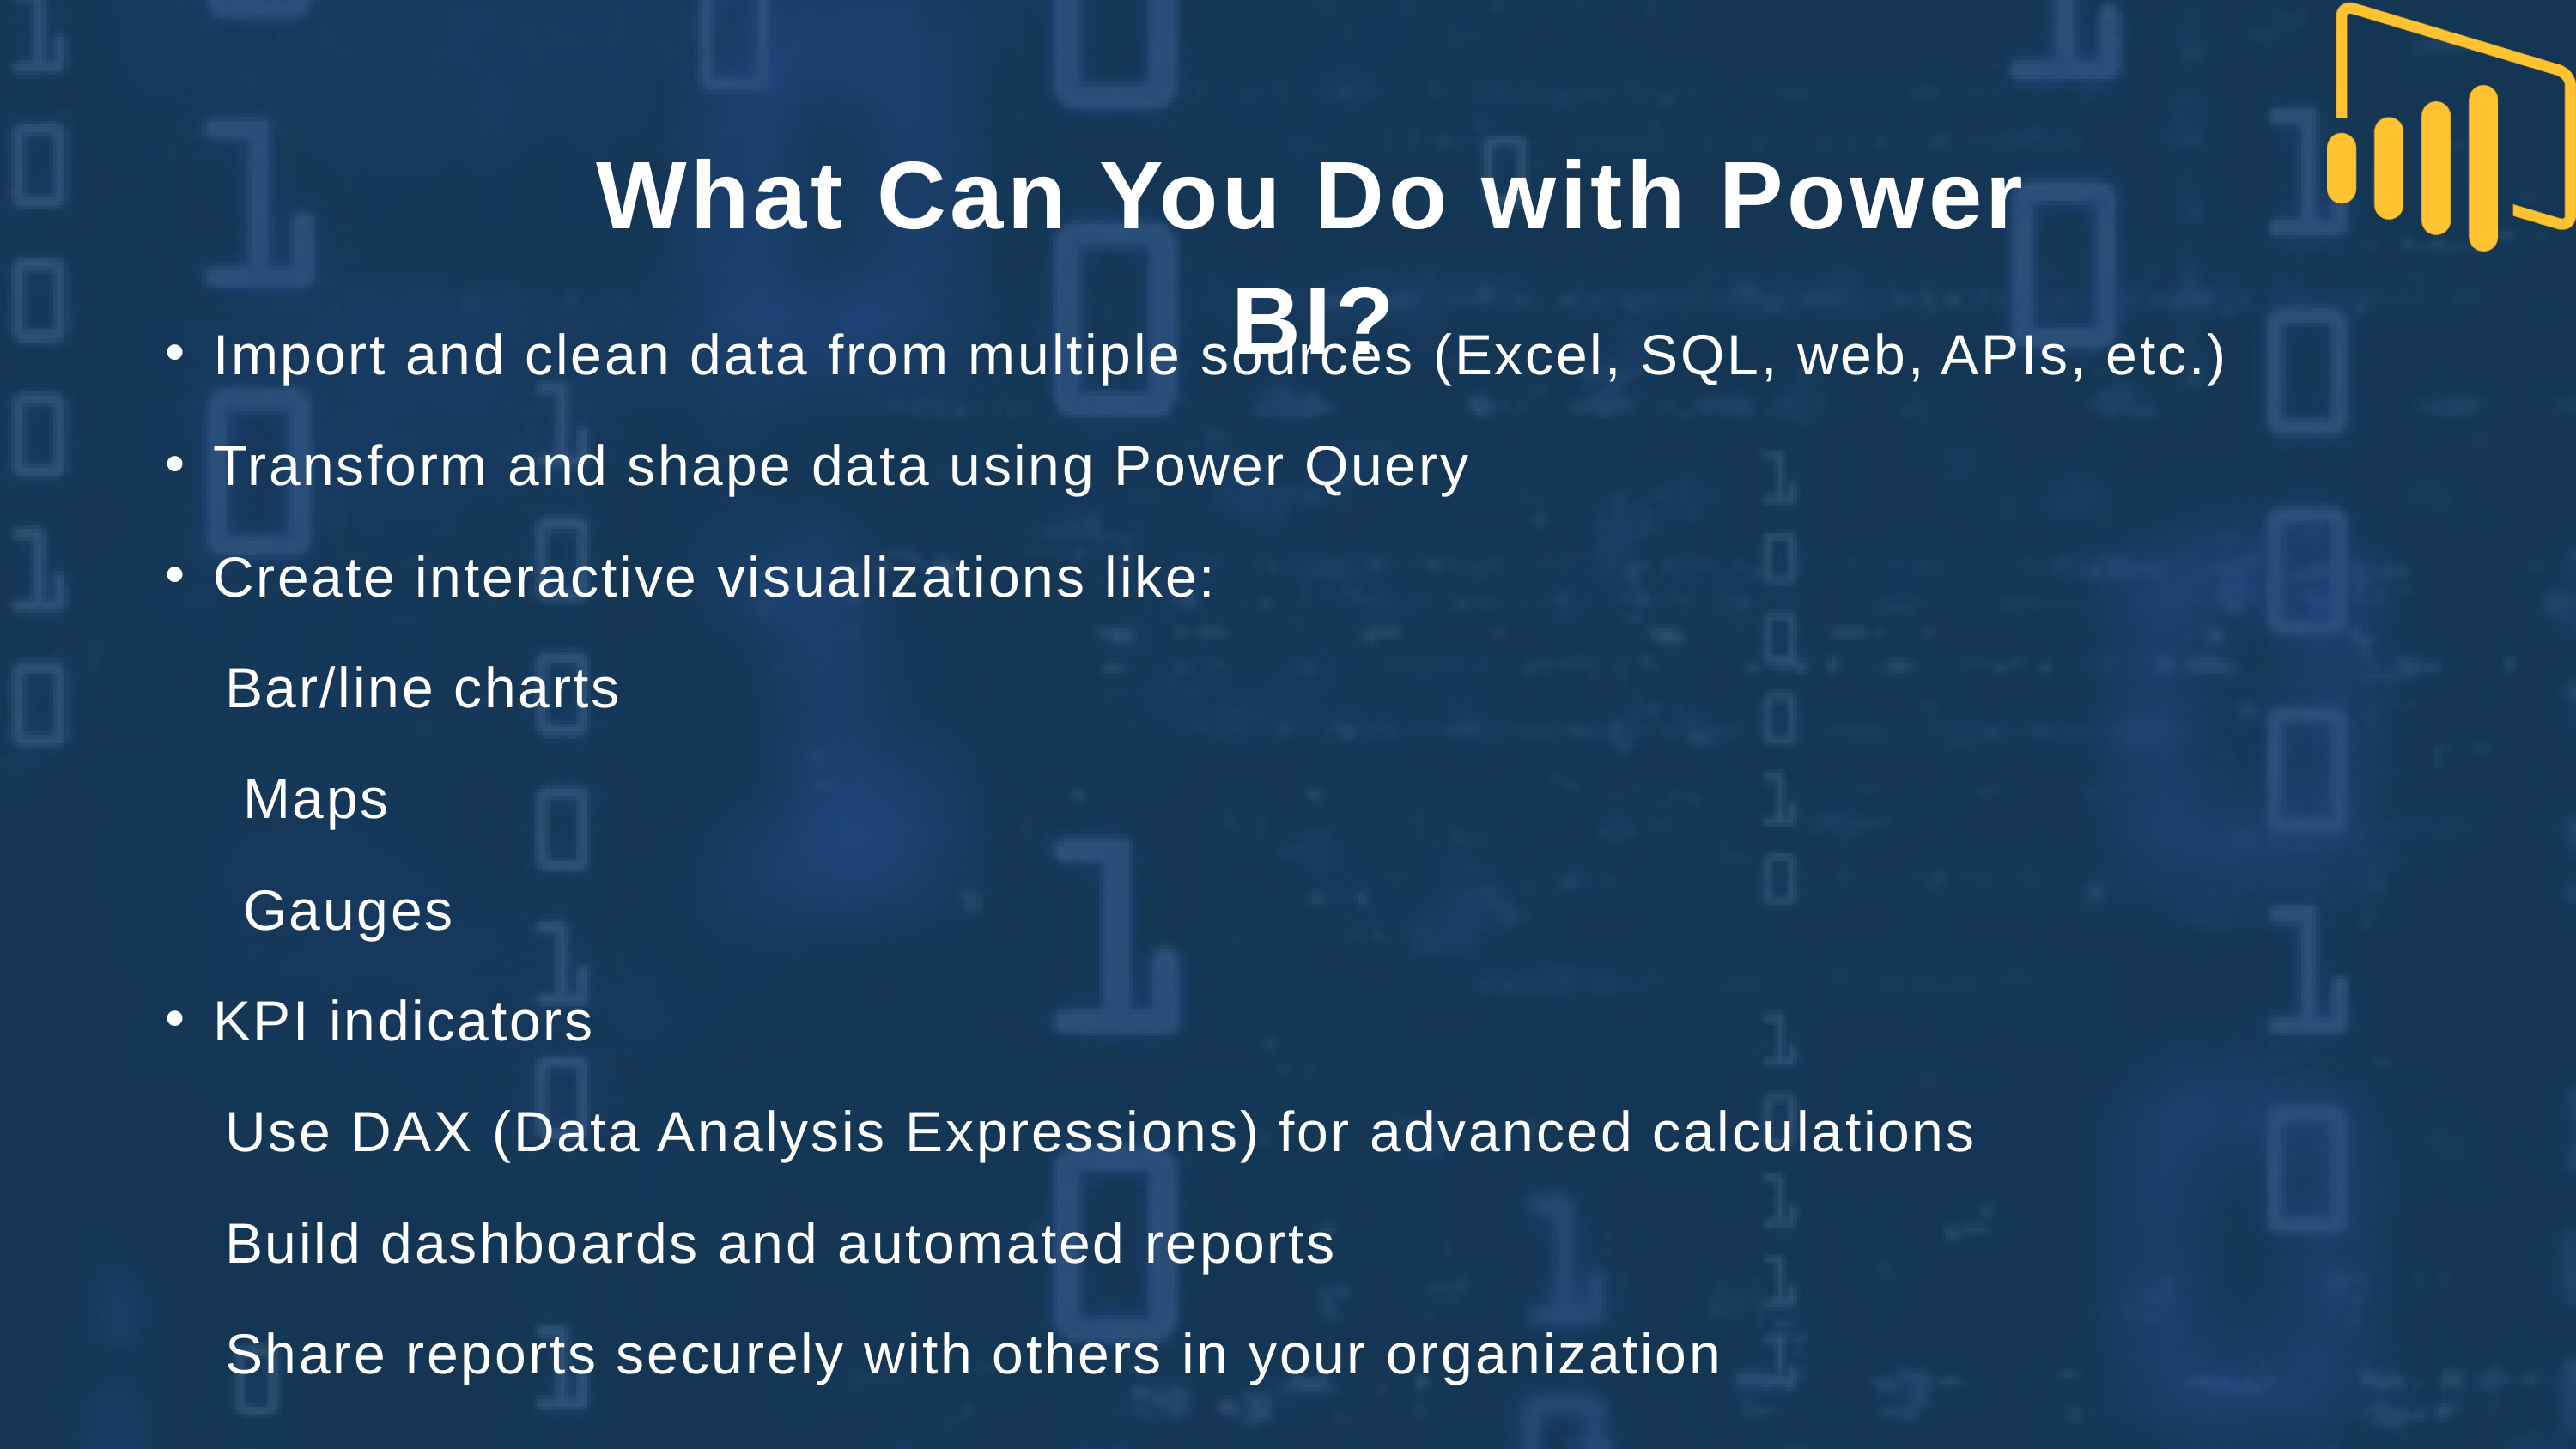

What Can You Do with Power BI?
Import and clean data from multiple sources (Excel, SQL, web, APIs, etc.)

Transform and shape data using Power Query

Create interactive visualizations like:

      Bar/line charts

       Maps

       Gauges

KPI indicators

      Use DAX (Data Analysis Expressions) for advanced calculations

      Build dashboards and automated reports

      Share reports securely with others in your organization